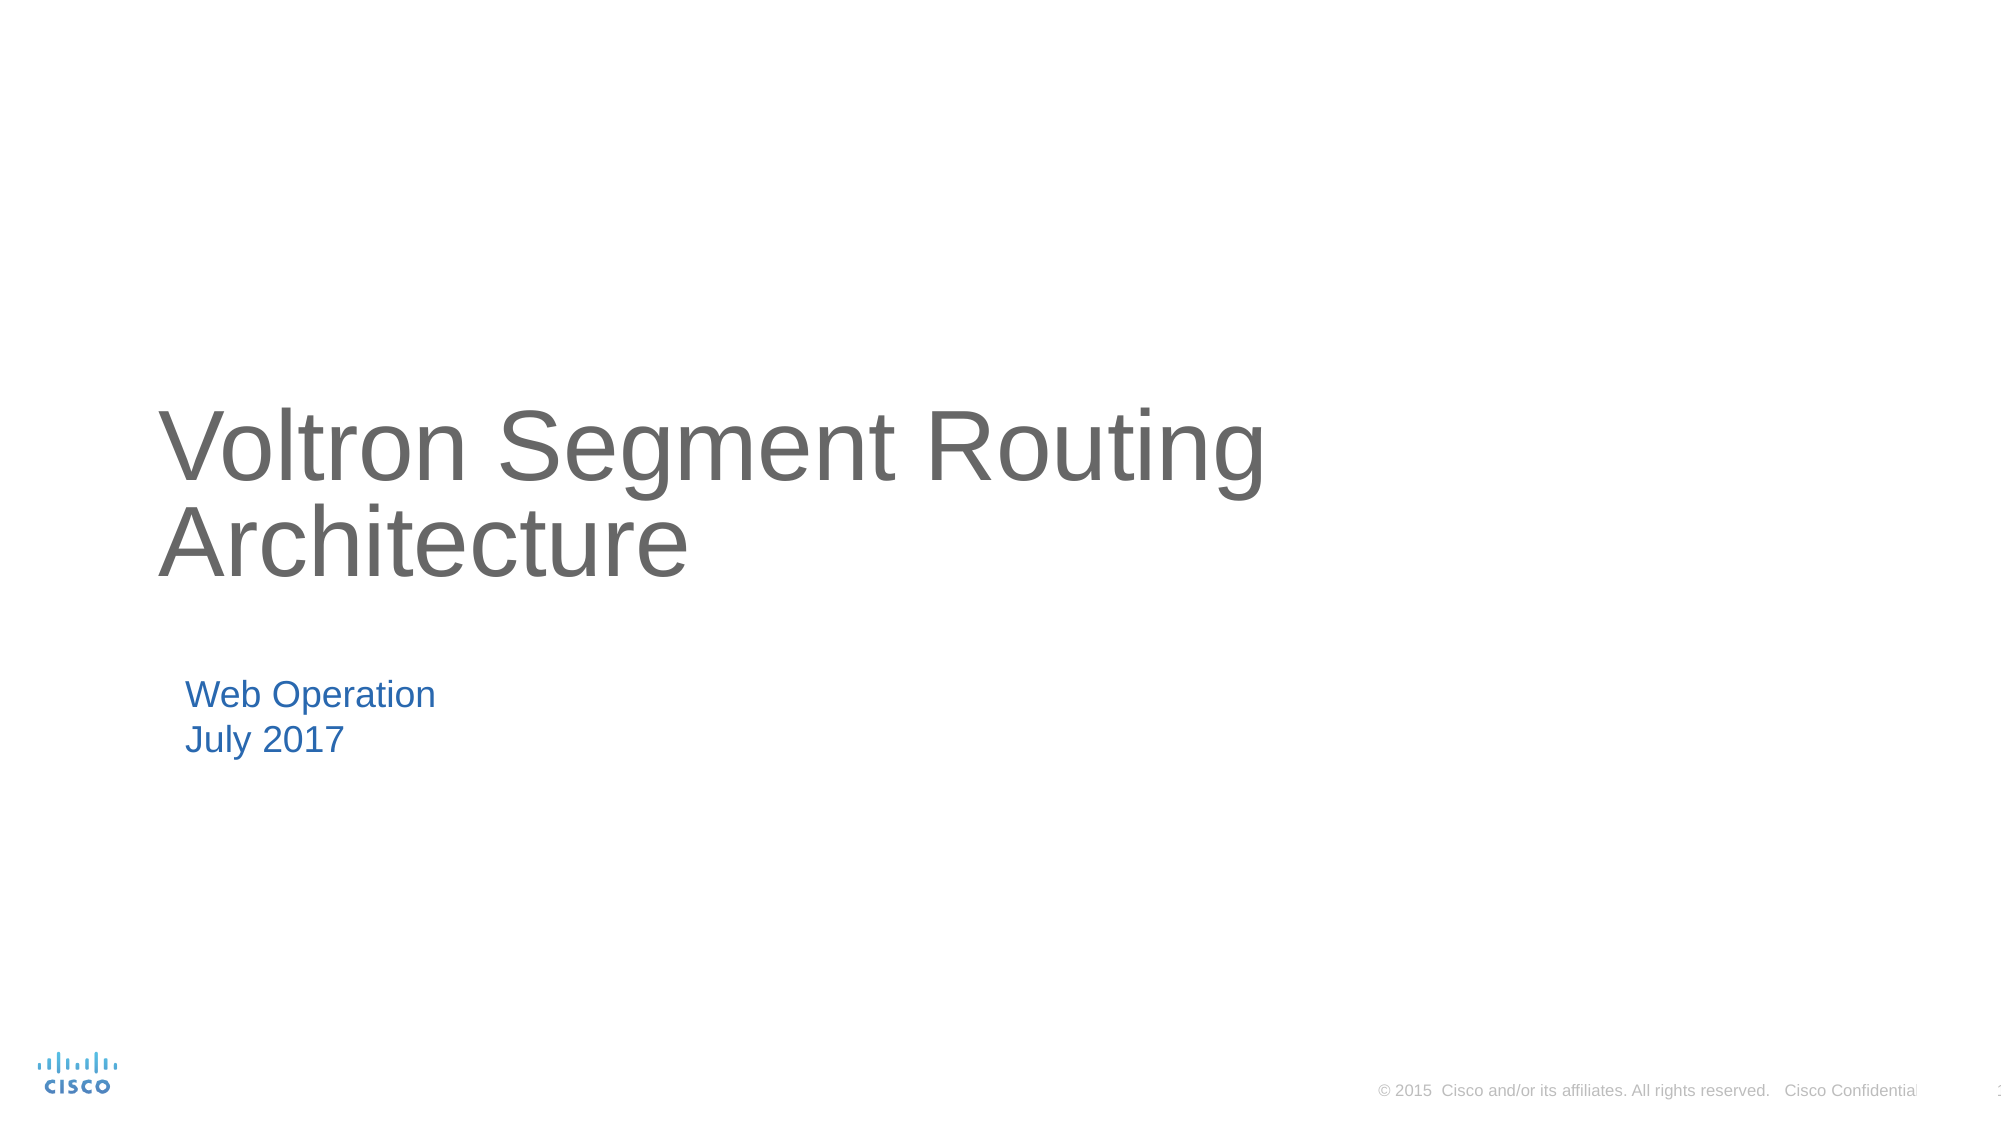

# Voltron Segment Routing Architecture
Web Operation
July 2017